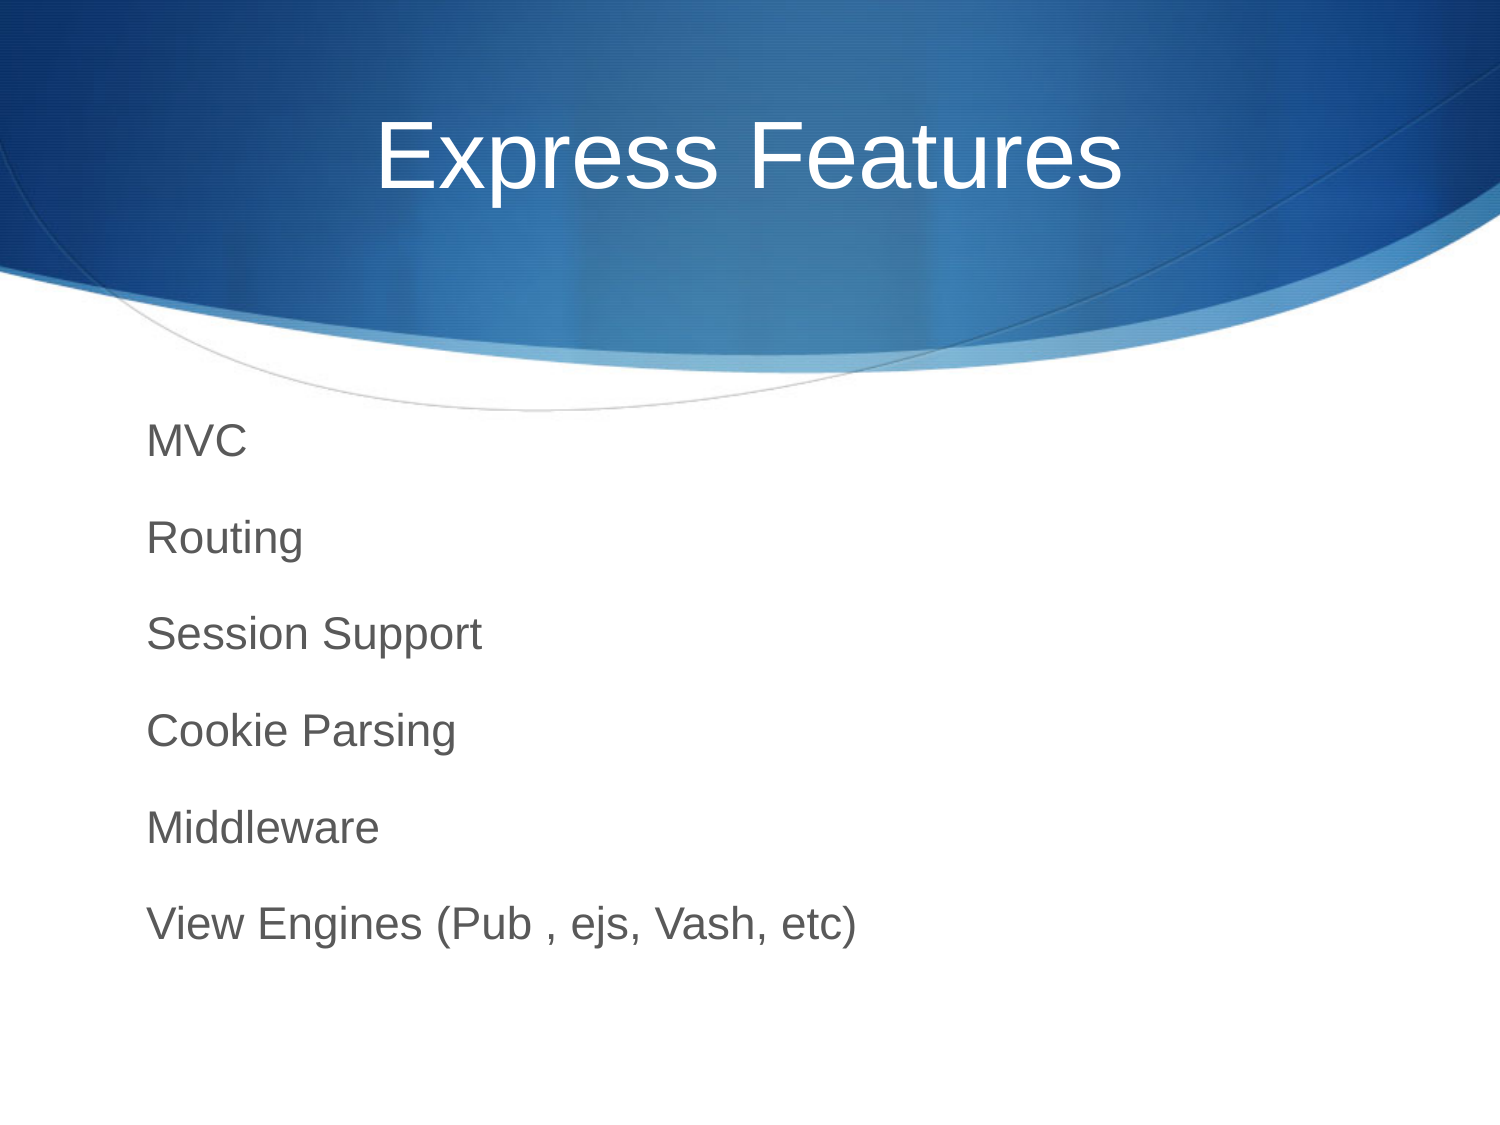

Express Features
MVC
Routing
Session Support
Cookie Parsing
Middleware
View Engines (Pub , ejs, Vash, etc)